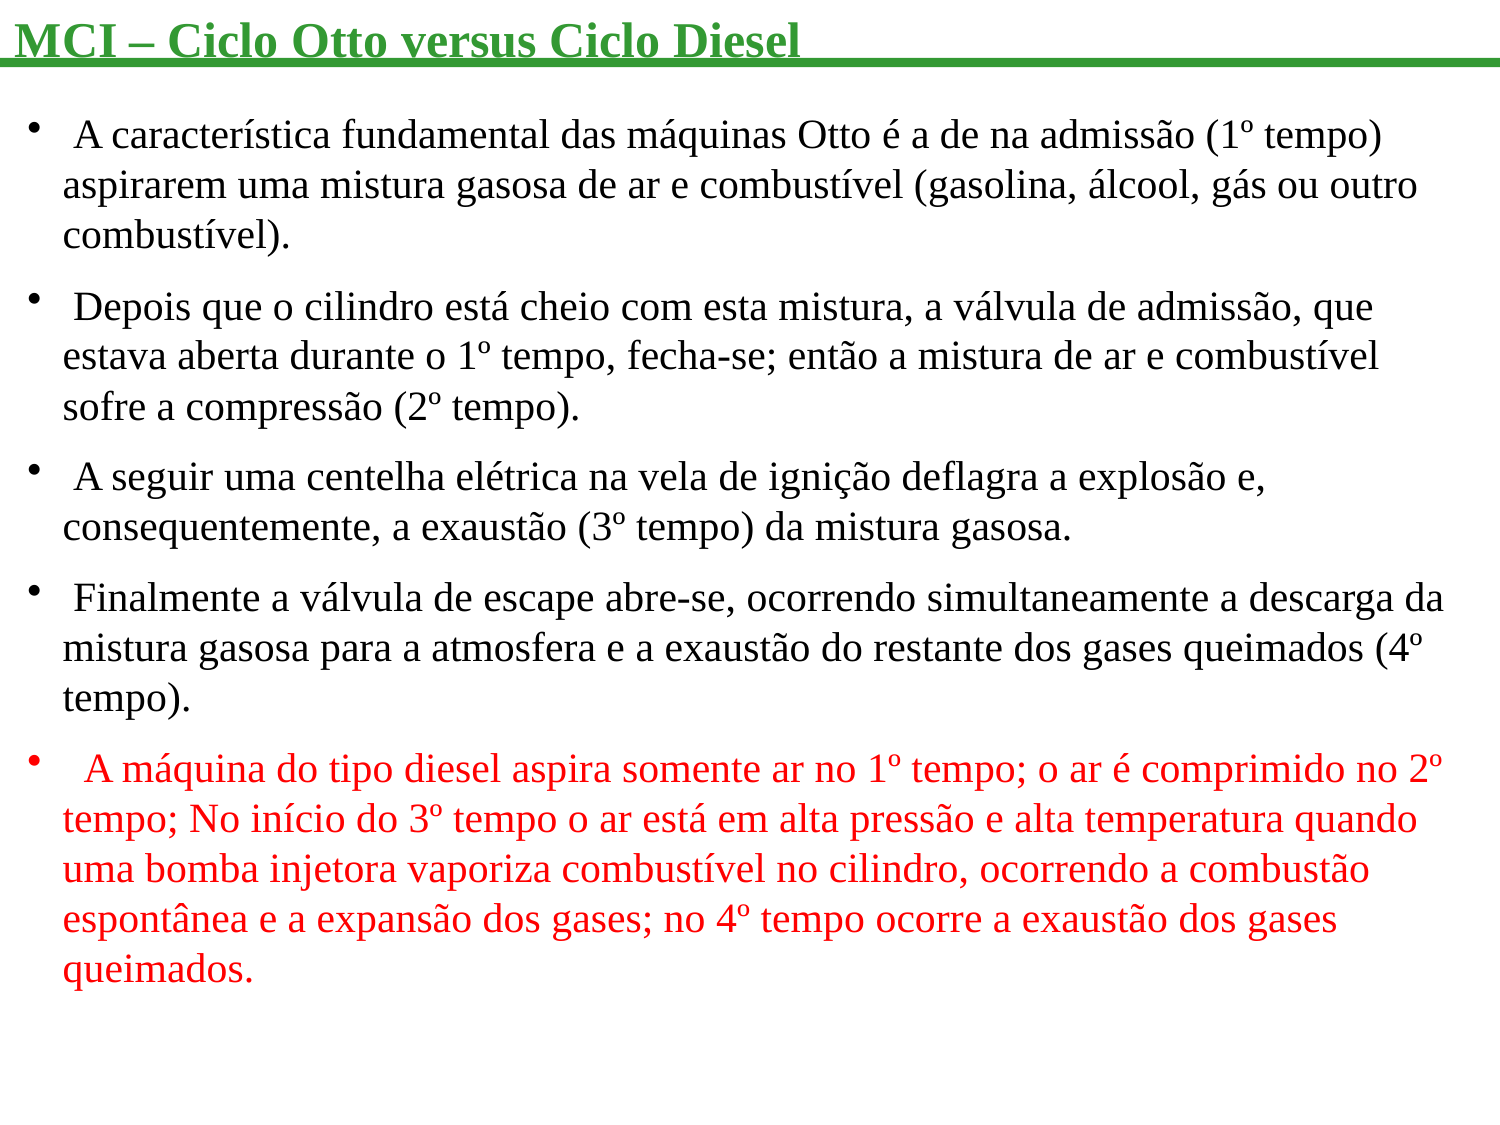

MCI – Ciclo Otto versus Ciclo Diesel

 A característica fundamental das máquinas Otto é a de na admissão (1º tempo) aspirarem uma mistura gasosa de ar e combustível (gasolina, álcool, gás ou outro combustível).
 Depois que o cilindro está cheio com esta mistura, a válvula de admissão, que estava aberta durante o 1º tempo, fecha-se; então a mistura de ar e combustível sofre a compressão (2º tempo).
 A seguir uma centelha elétrica na vela de ignição deflagra a explosão e, consequentemente, a exaustão (3º tempo) da mistura gasosa.
 Finalmente a válvula de escape abre-se, ocorrendo simultaneamente a descarga da mistura gasosa para a atmosfera e a exaustão do restante dos gases queimados (4º tempo).
  A máquina do tipo diesel aspira somente ar no 1º tempo; o ar é comprimido no 2º tempo; No início do 3º tempo o ar está em alta pressão e alta temperatura quando uma bomba injetora vaporiza combustível no cilindro, ocorrendo a combustão espontânea e a expansão dos gases; no 4º tempo ocorre a exaustão dos gases queimados.